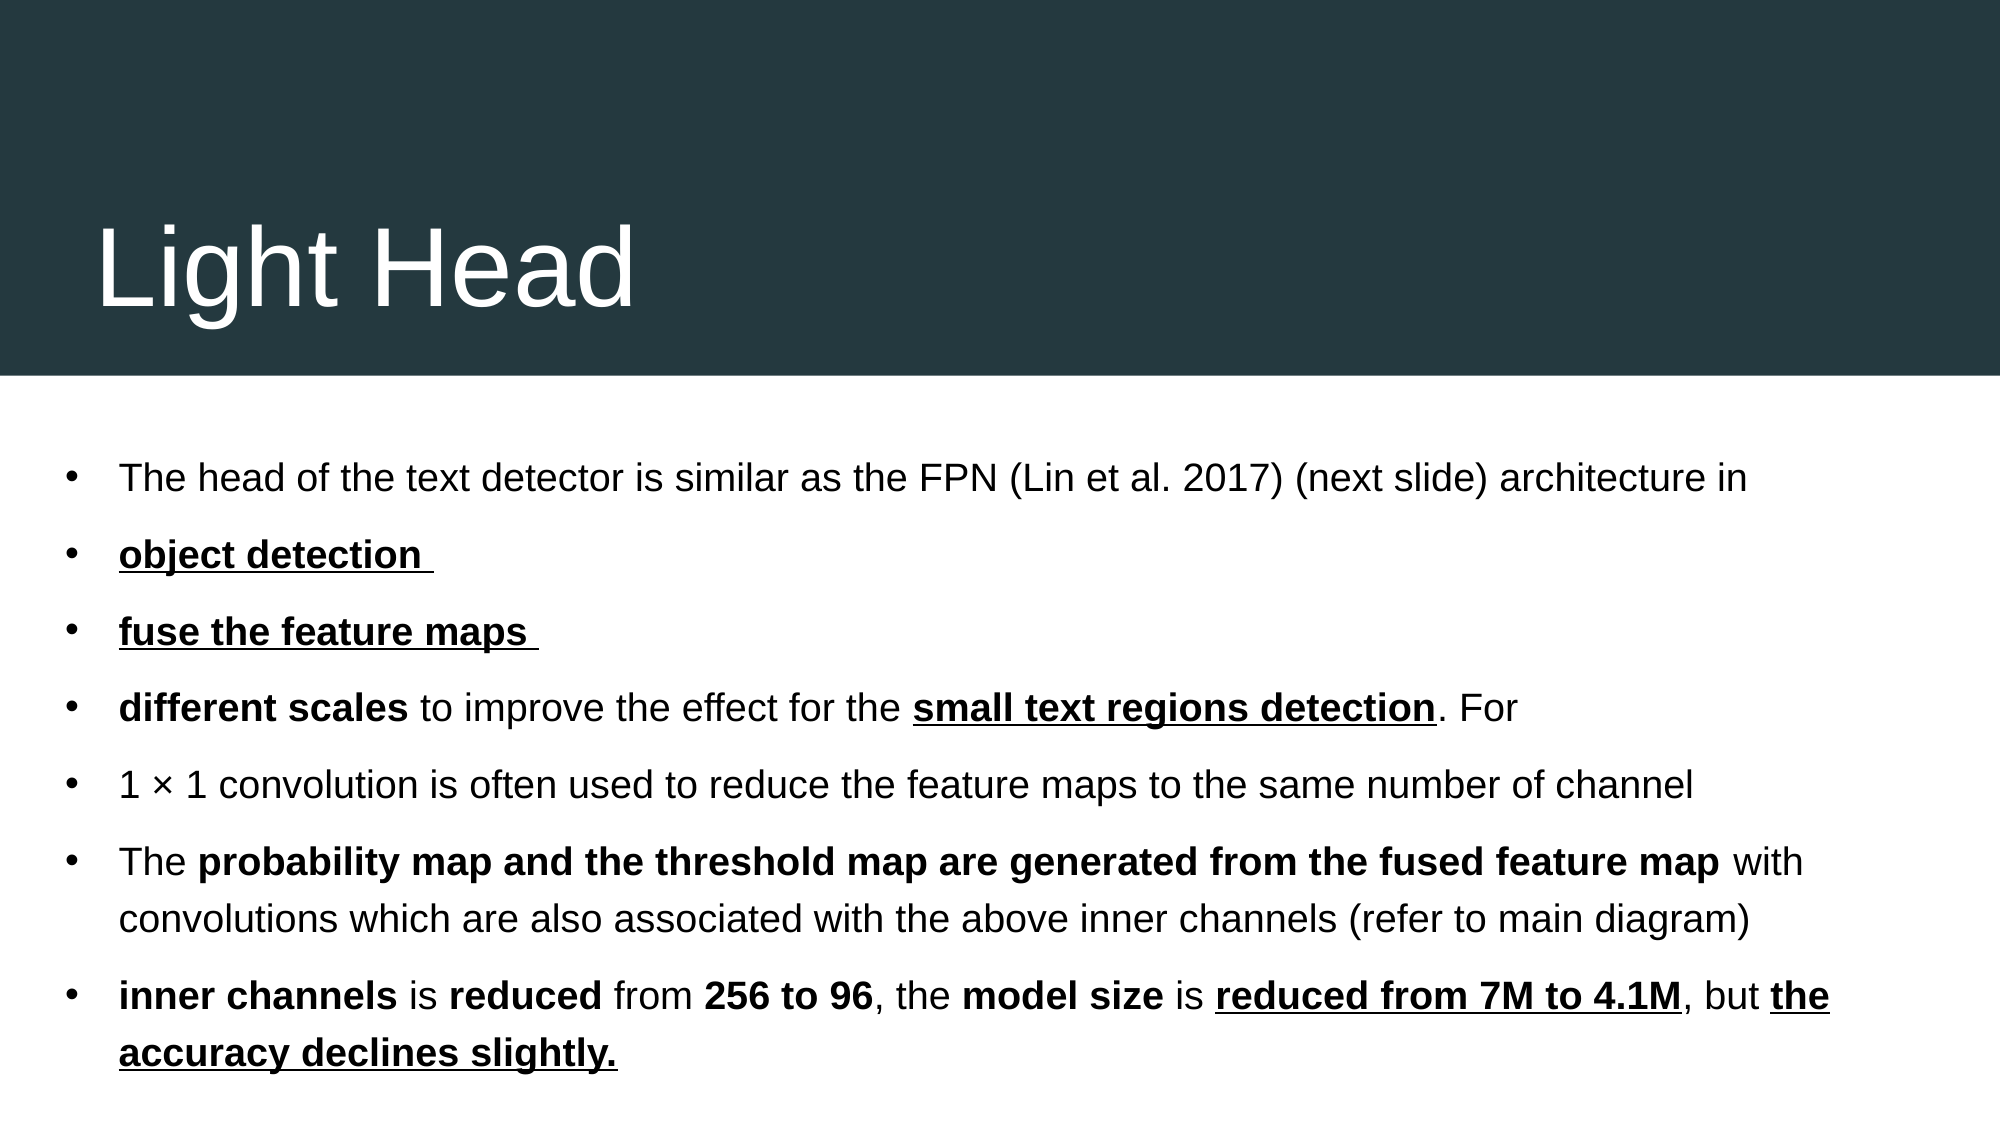

# Light Head
The head of the text detector is similar as the FPN (Lin et al. 2017) (next slide) architecture in
object detection
fuse the feature maps
different scales to improve the effect for the small text regions detection. For
1 × 1 convolution is often used to reduce the feature maps to the same number of channel
The probability map and the threshold map are generated from the fused feature map with convolutions which are also associated with the above inner channels (refer to main diagram)
inner channels is reduced from 256 to 96, the model size is reduced from 7M to 4.1M, but the accuracy declines slightly.